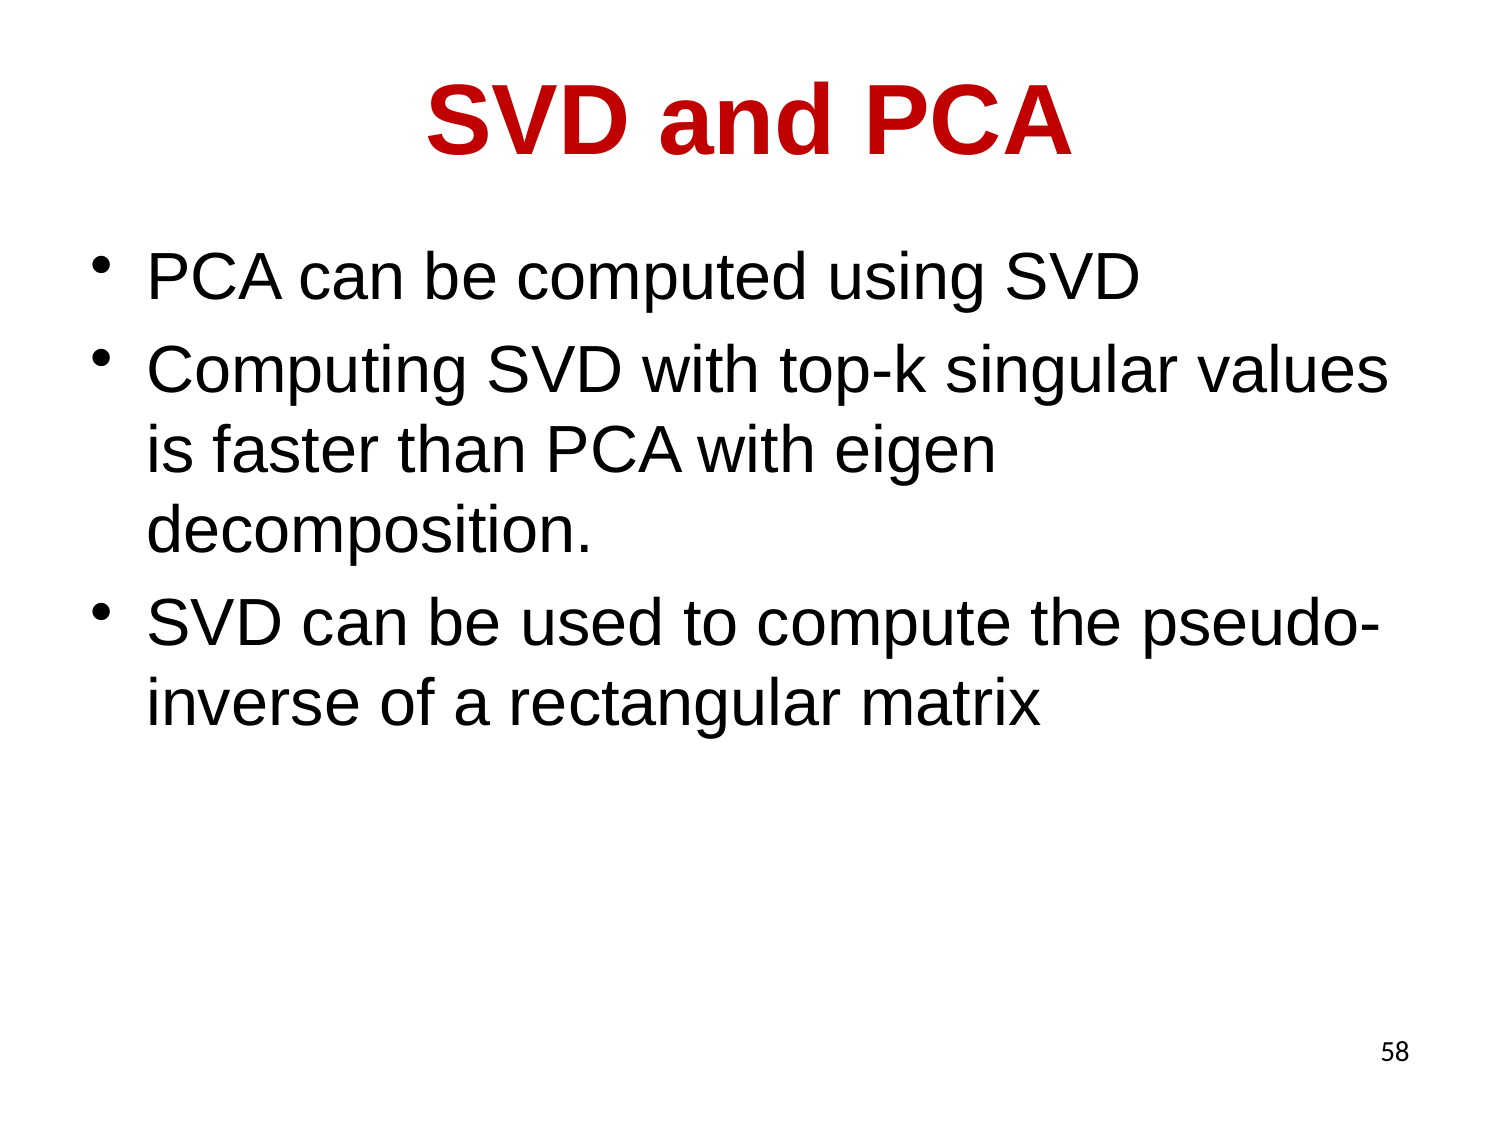

# SVD and PCA
PCA can be computed using SVD
Computing SVD with top-k singular values is faster than PCA with eigen decomposition.
SVD can be used to compute the pseudo-inverse of a rectangular matrix
58